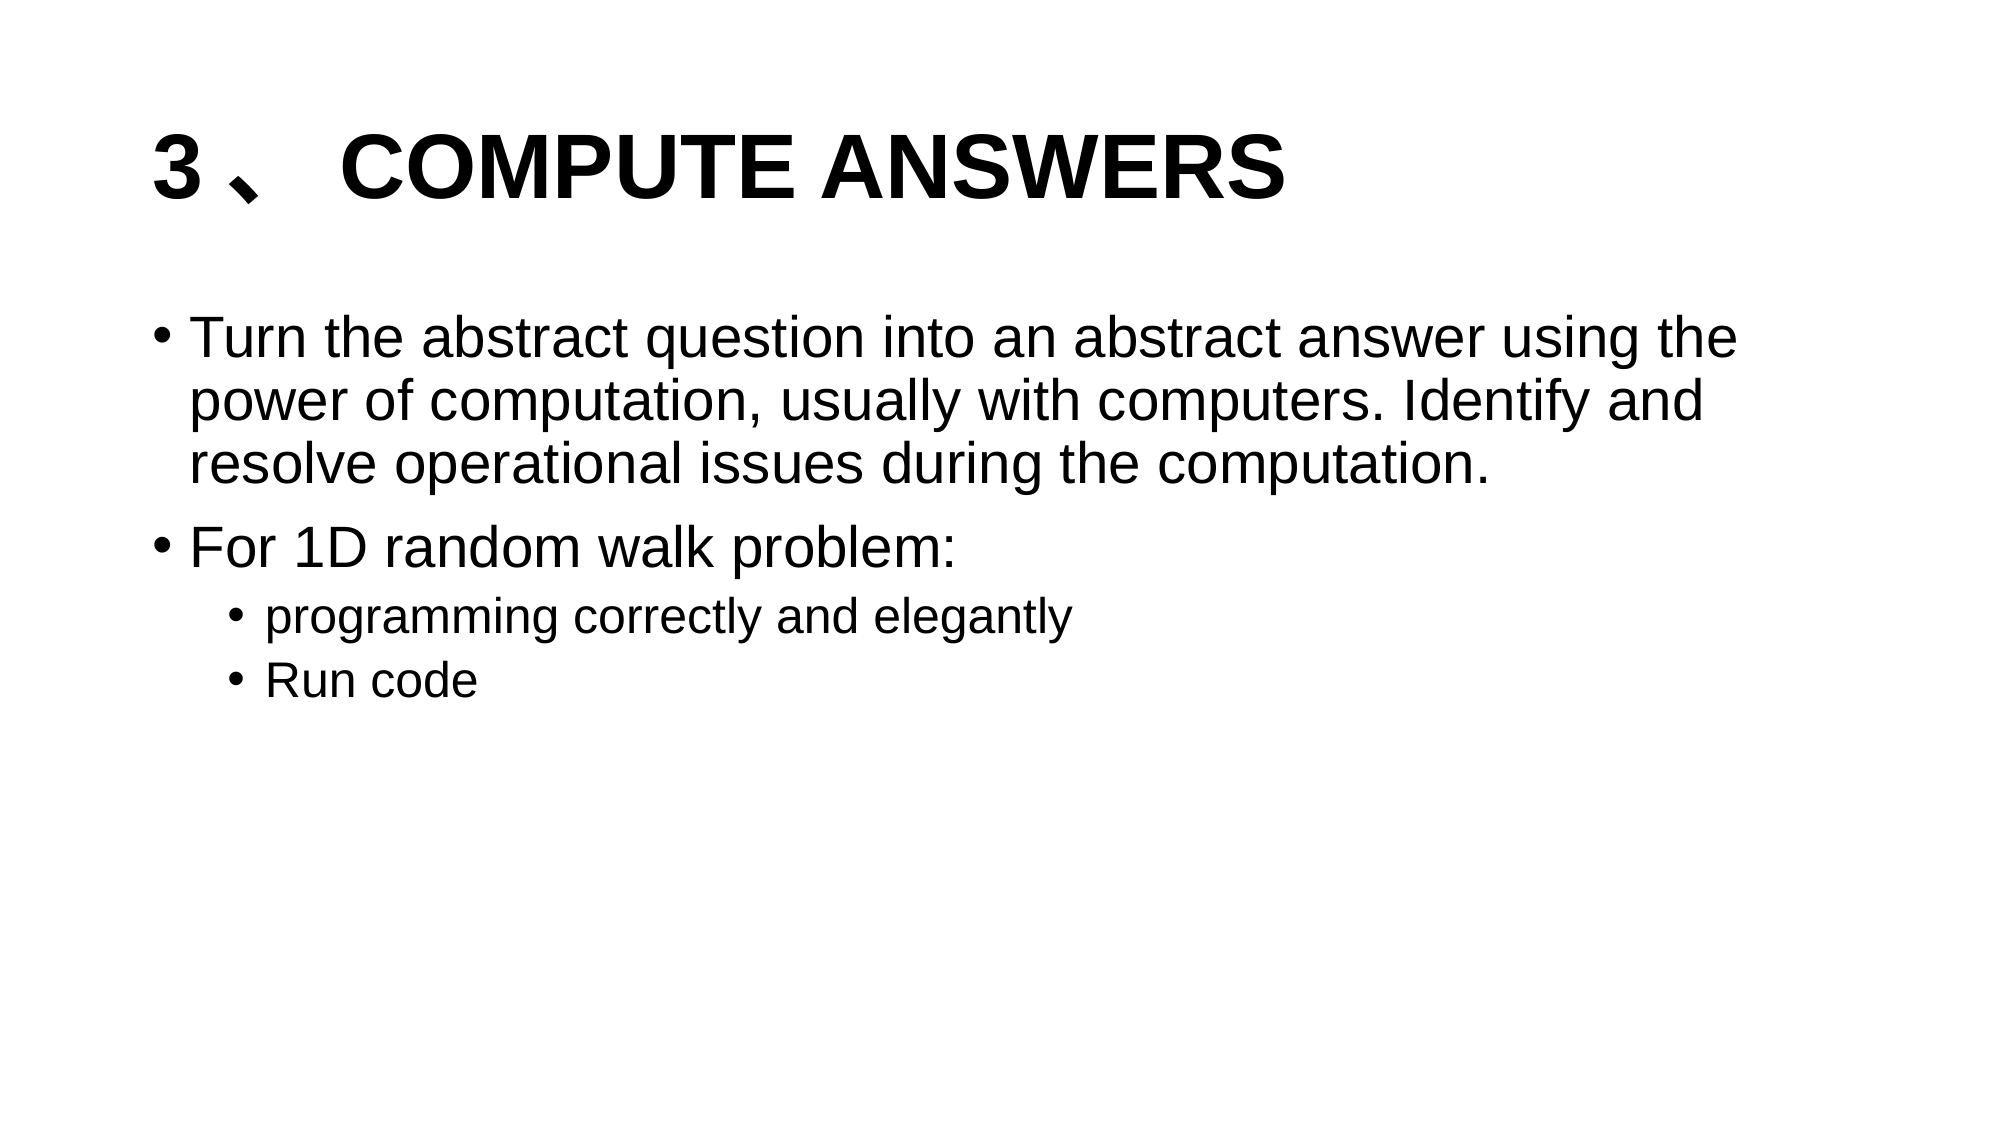

# 3、COMPUTE ANSWERS
Turn the abstract question into an abstract answer using the power of computation, usually with computers. Identify and resolve operational issues during the computation.
For 1D random walk problem:
programming correctly and elegantly
Run code